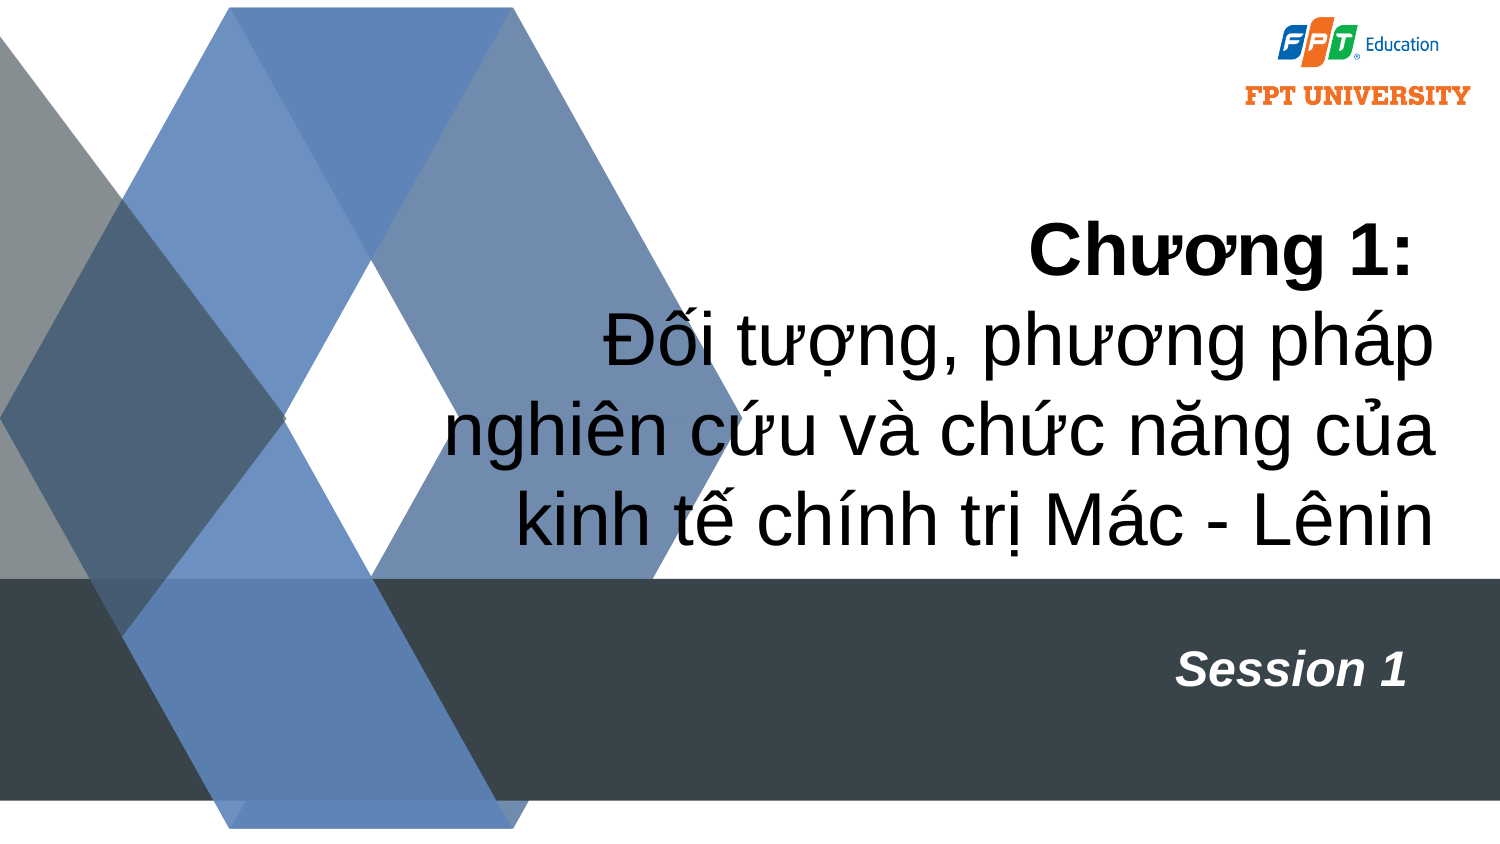

# Chương 1: Đối tượng, phương pháp nghiên cứu và chức năng của kinh tế chính trị Mác - Lênin
Session 1